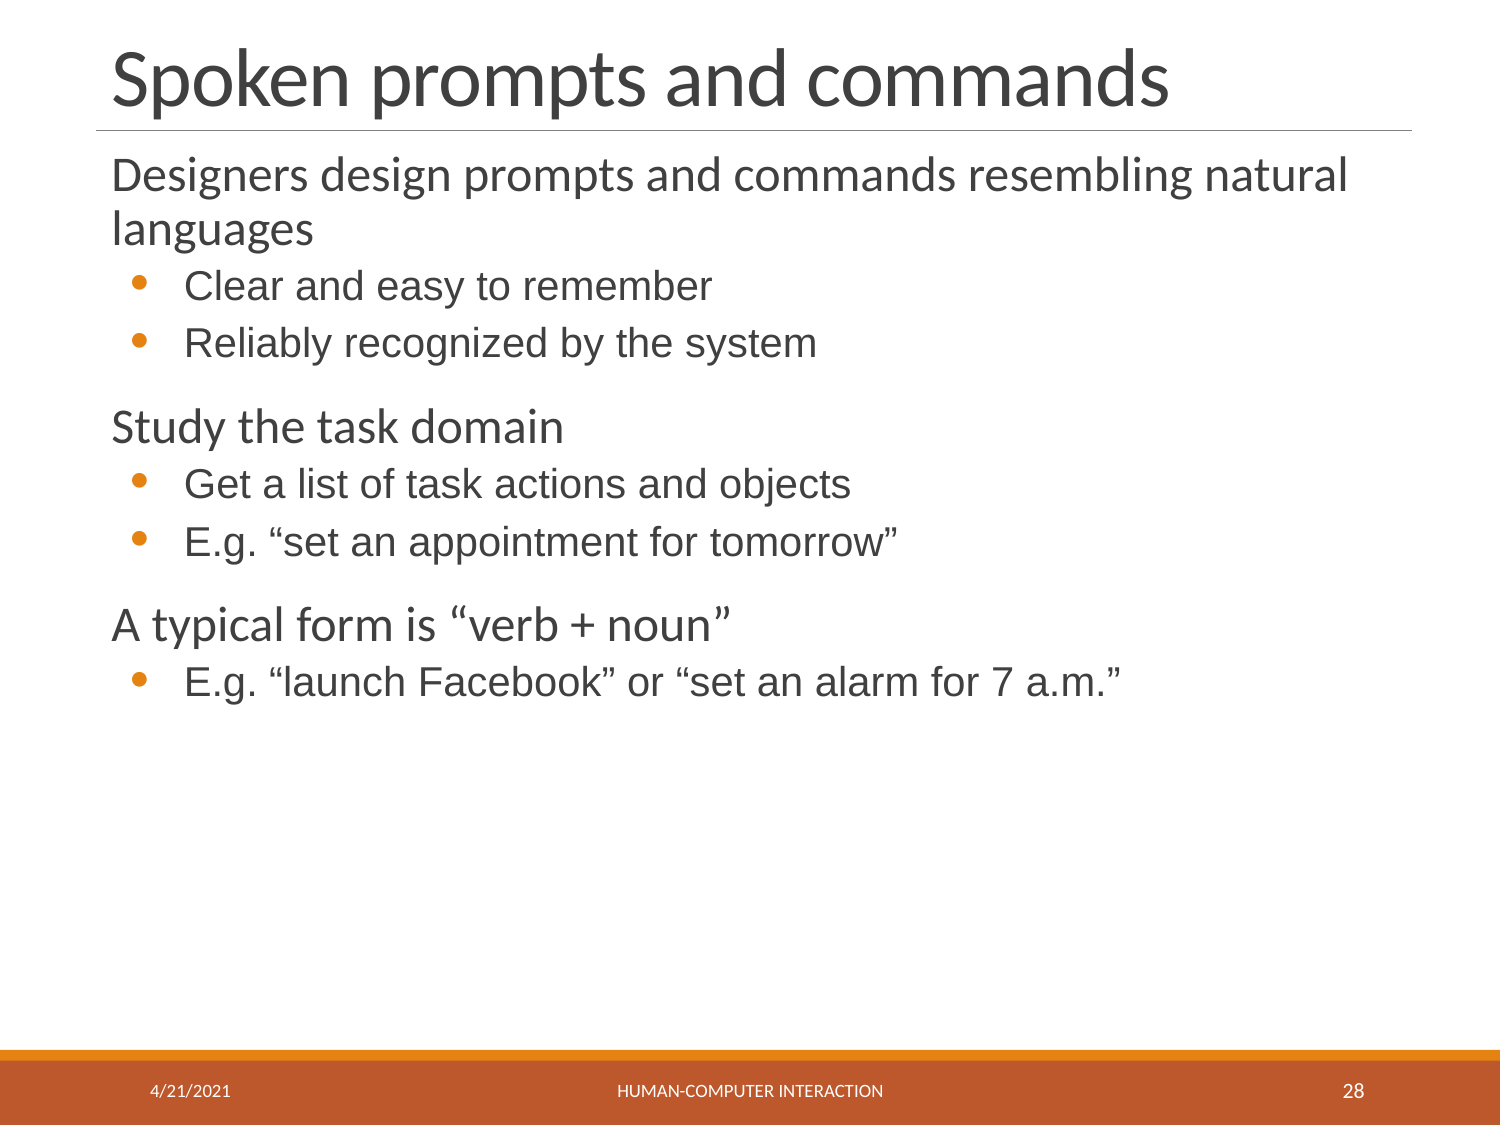

# Spoken prompts and commands
Designers design prompts and commands resembling natural languages
Clear and easy to remember
Reliably recognized by the system
Study the task domain
Get a list of task actions and objects
E.g. “set an appointment for tomorrow”
A typical form is “verb + noun”
E.g. “launch Facebook” or “set an alarm for 7 a.m.”

4/21/2021
Human-computer interaction
28